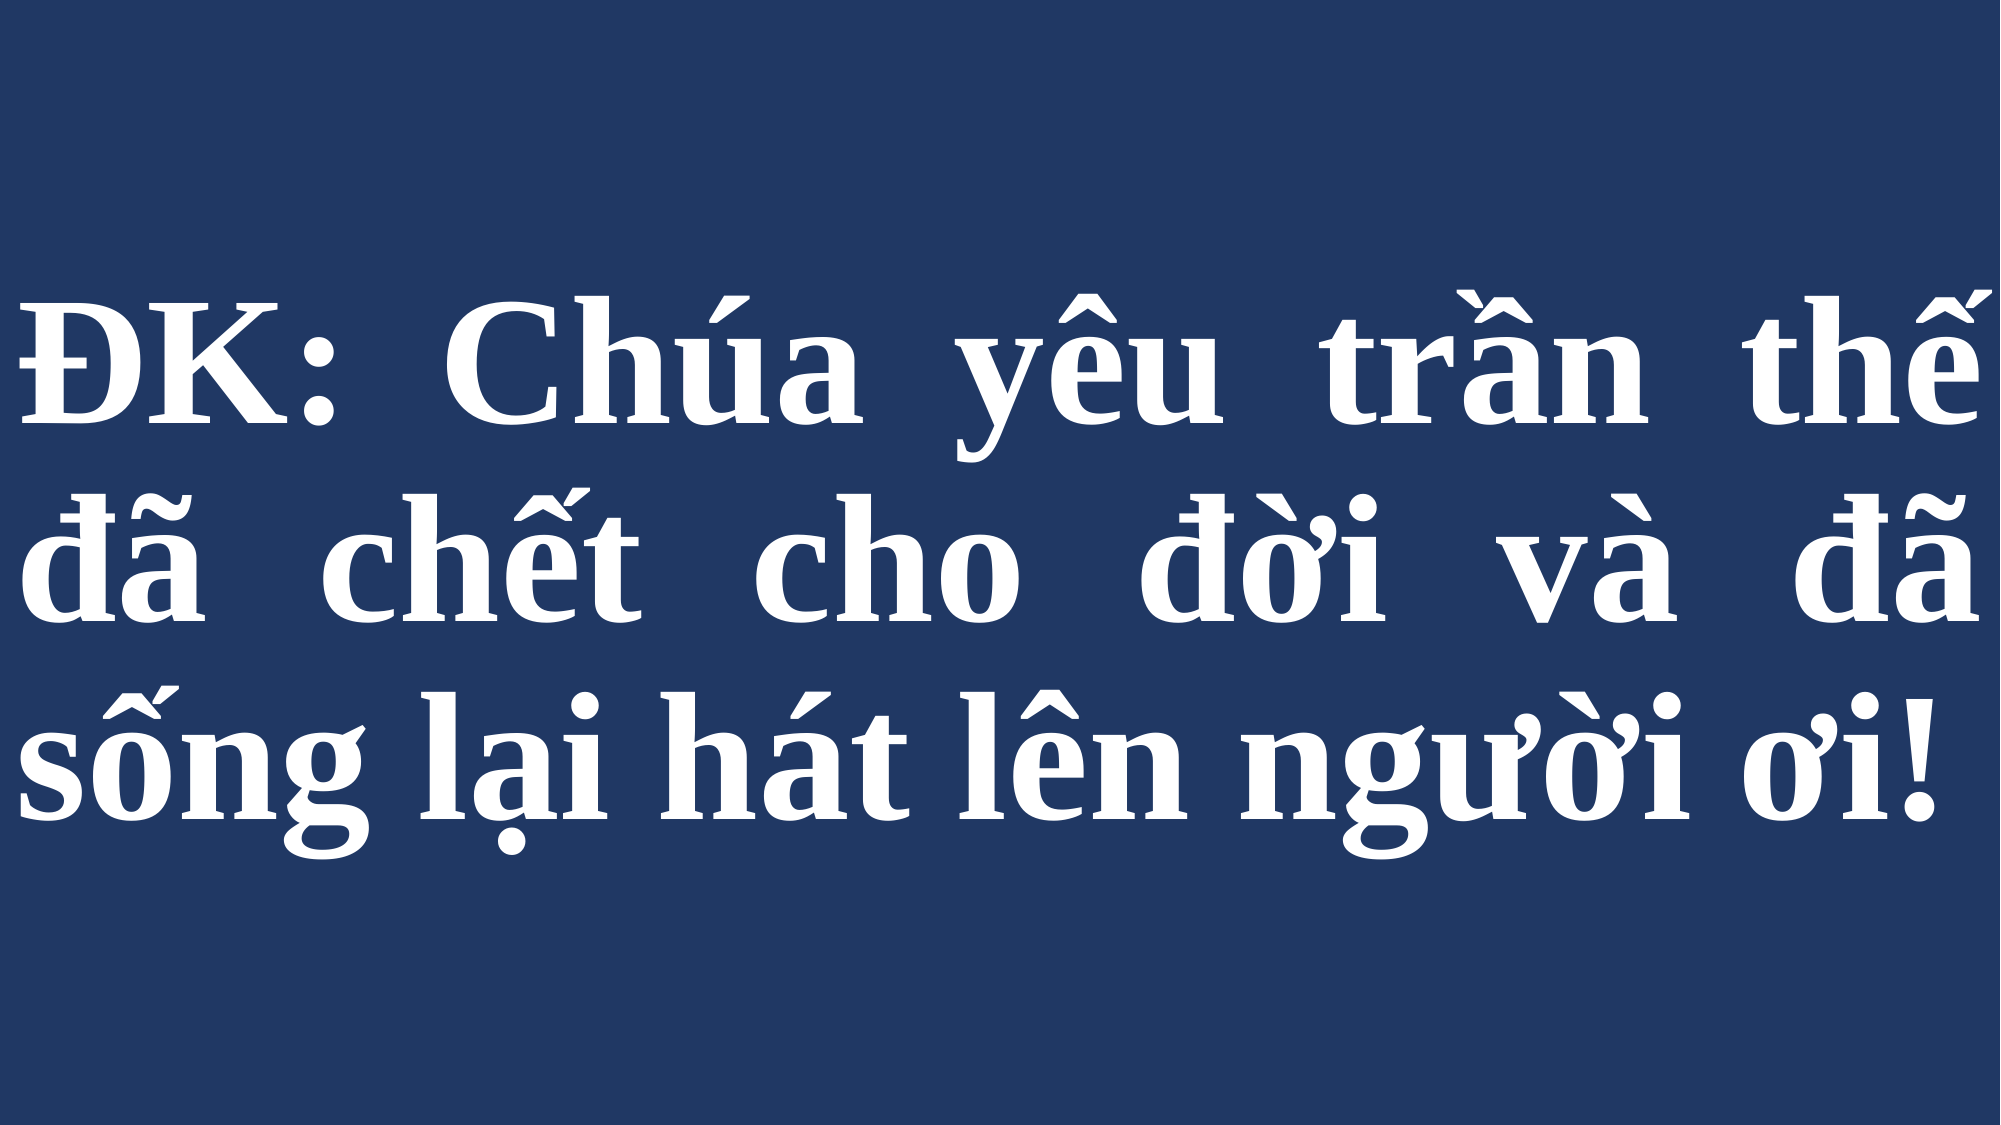

# ĐK: Chúa yêu trần thế đã chết cho đời và đã sống lại hát lên người ơi!